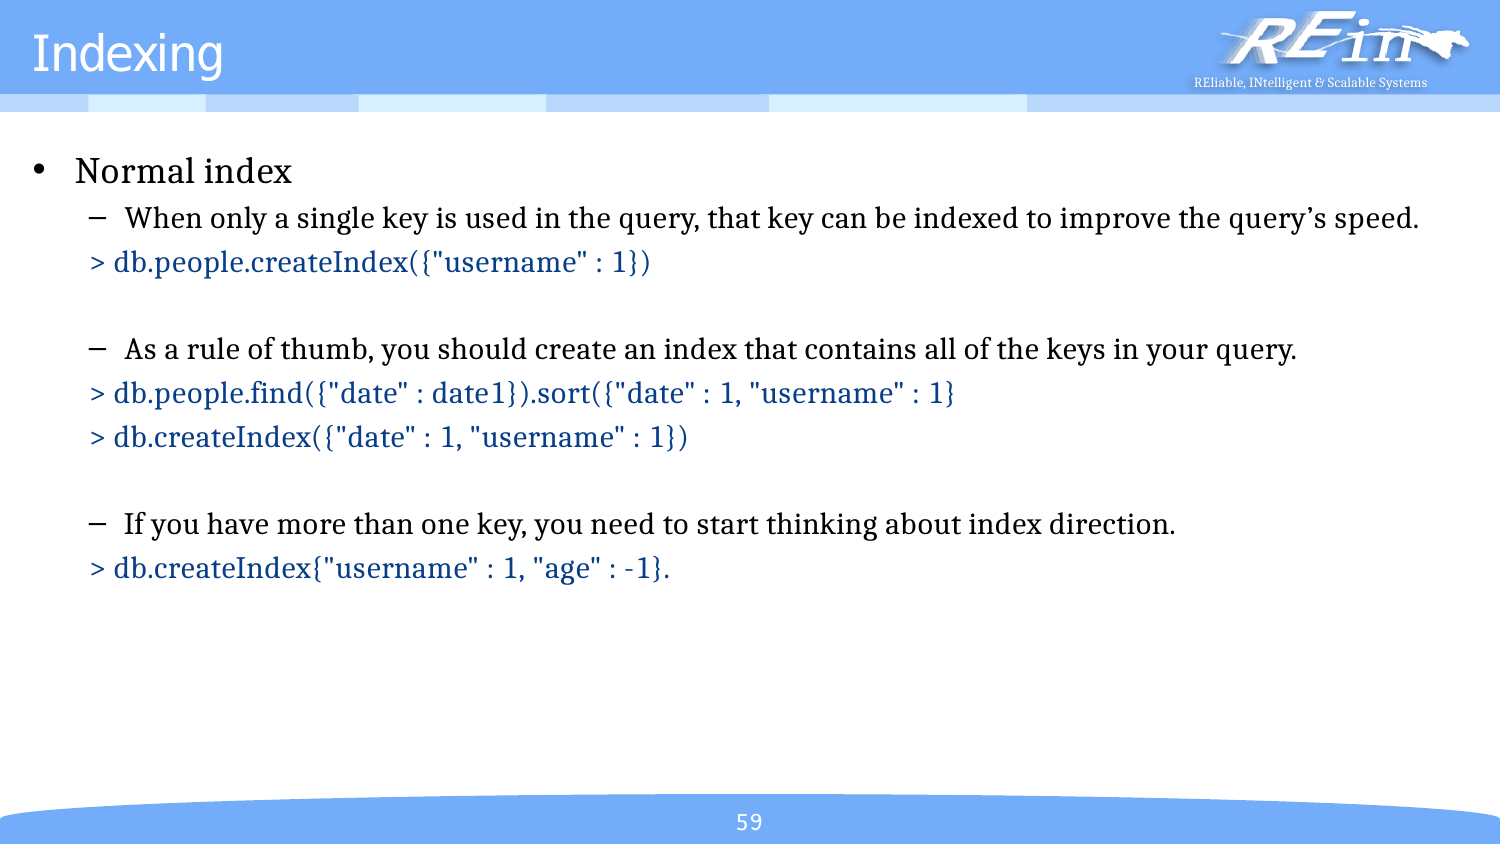

# Indexing
Normal index
When only a single key is used in the query, that key can be indexed to improve the query’s speed.
> db.people.createIndex({"username" : 1})

As a rule of thumb, you should create an index that contains all of the keys in your query.
> db.people.find({"date" : date1}).sort({"date" : 1, "username" : 1}
> db.createIndex({"date" : 1, "username" : 1})

If you have more than one key, you need to start thinking about index direction.
> db.createIndex{"username" : 1, "age" : -1}.
59